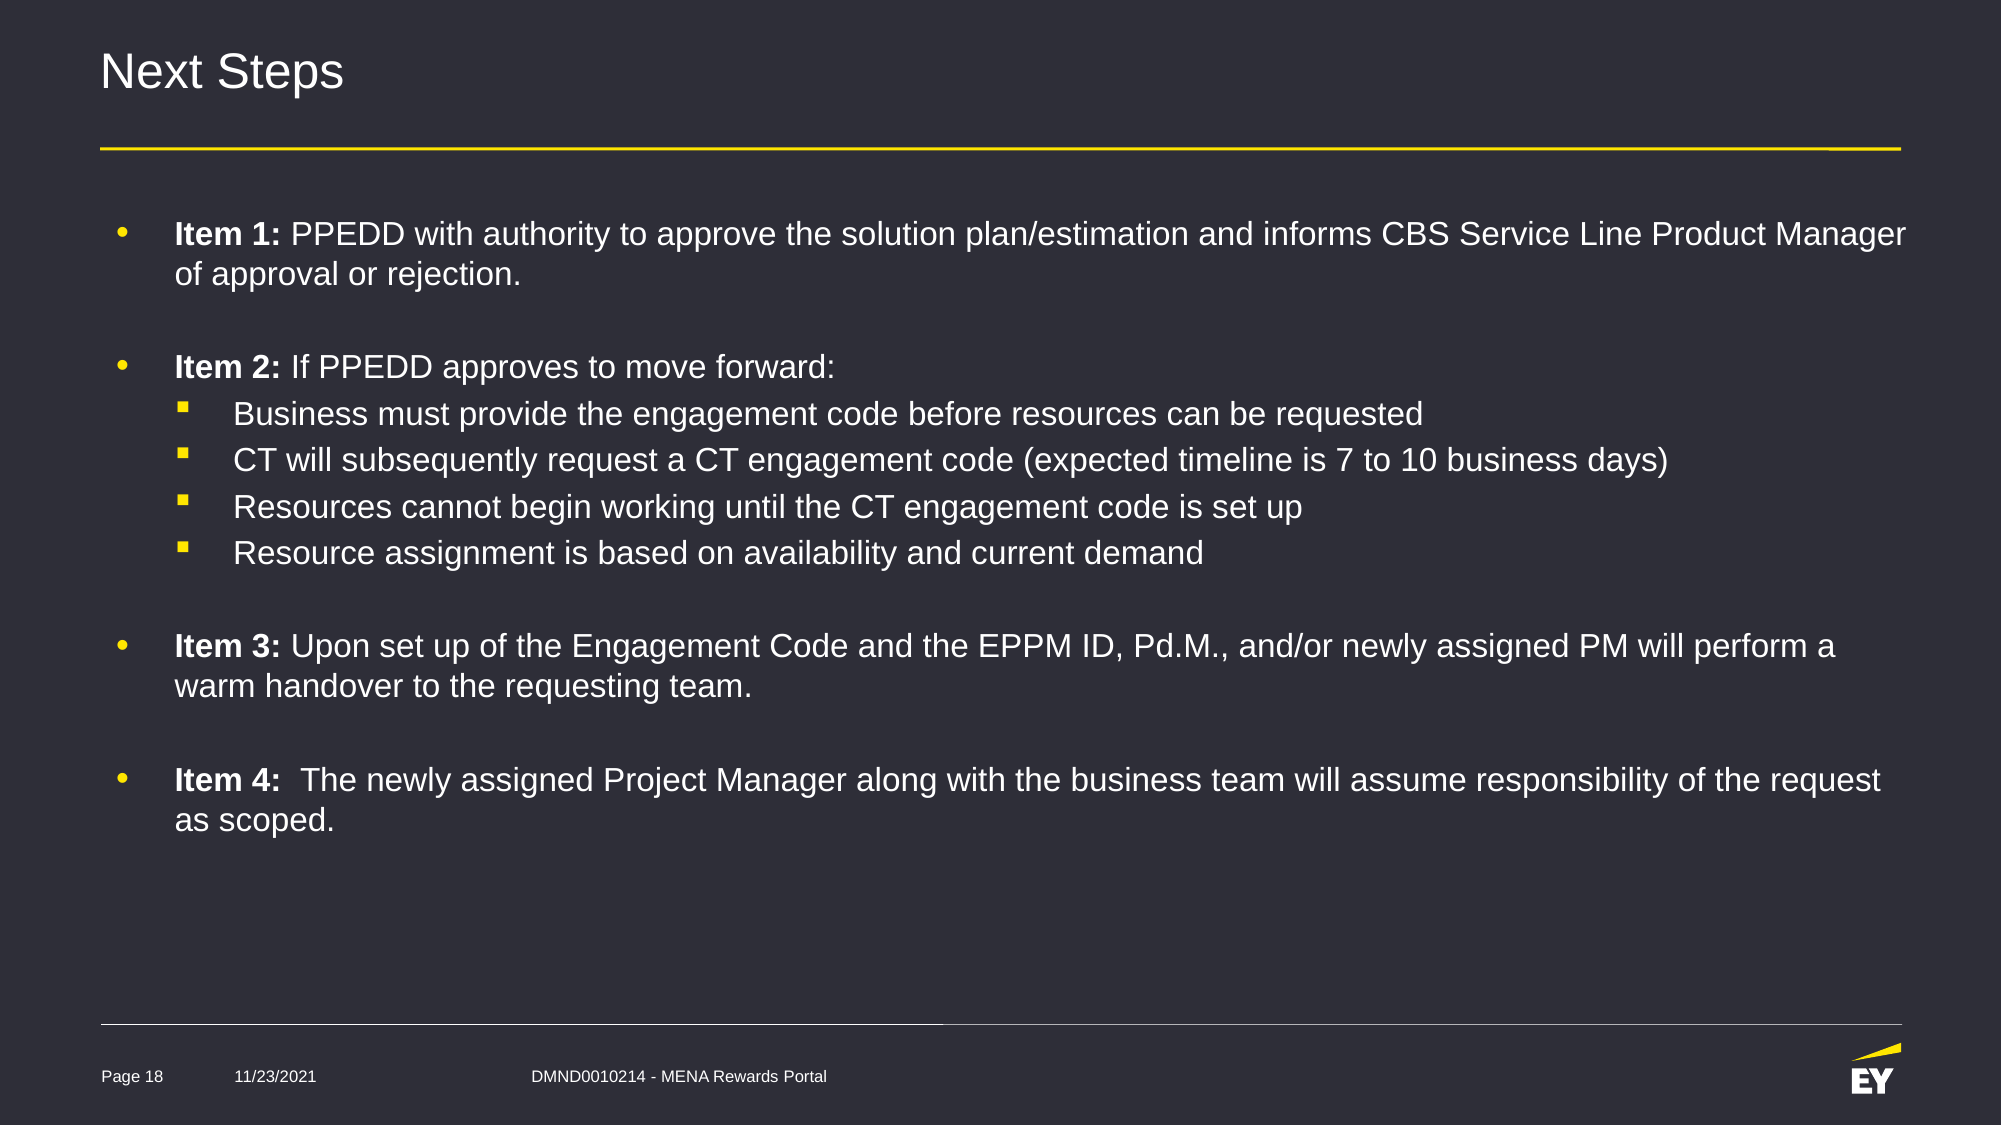

# Next Steps
Item 1: PPEDD with authority to approve the solution plan/estimation and informs CBS Service Line Product Manager of approval or rejection.

Item 2: If PPEDD approves to move forward:​
Business must provide the engagement code before resources can be requested
CT will subsequently request a CT engagement code (expected timeline is 7 to 10 business days)
Resources cannot begin working until the CT engagement code is set up
Resource assignment is based on availability and current demand

Item 3: Upon set up of the Engagement Code and the EPPM ID, Pd.M., and/or newly assigned PM will perform a warm handover to the requesting team.

Item 4:  The newly assigned Project Manager along with the business team will assume responsibility of the request as scoped.​

Page 18
11/23/2021
DMND0010214 - MENA Rewards Portal